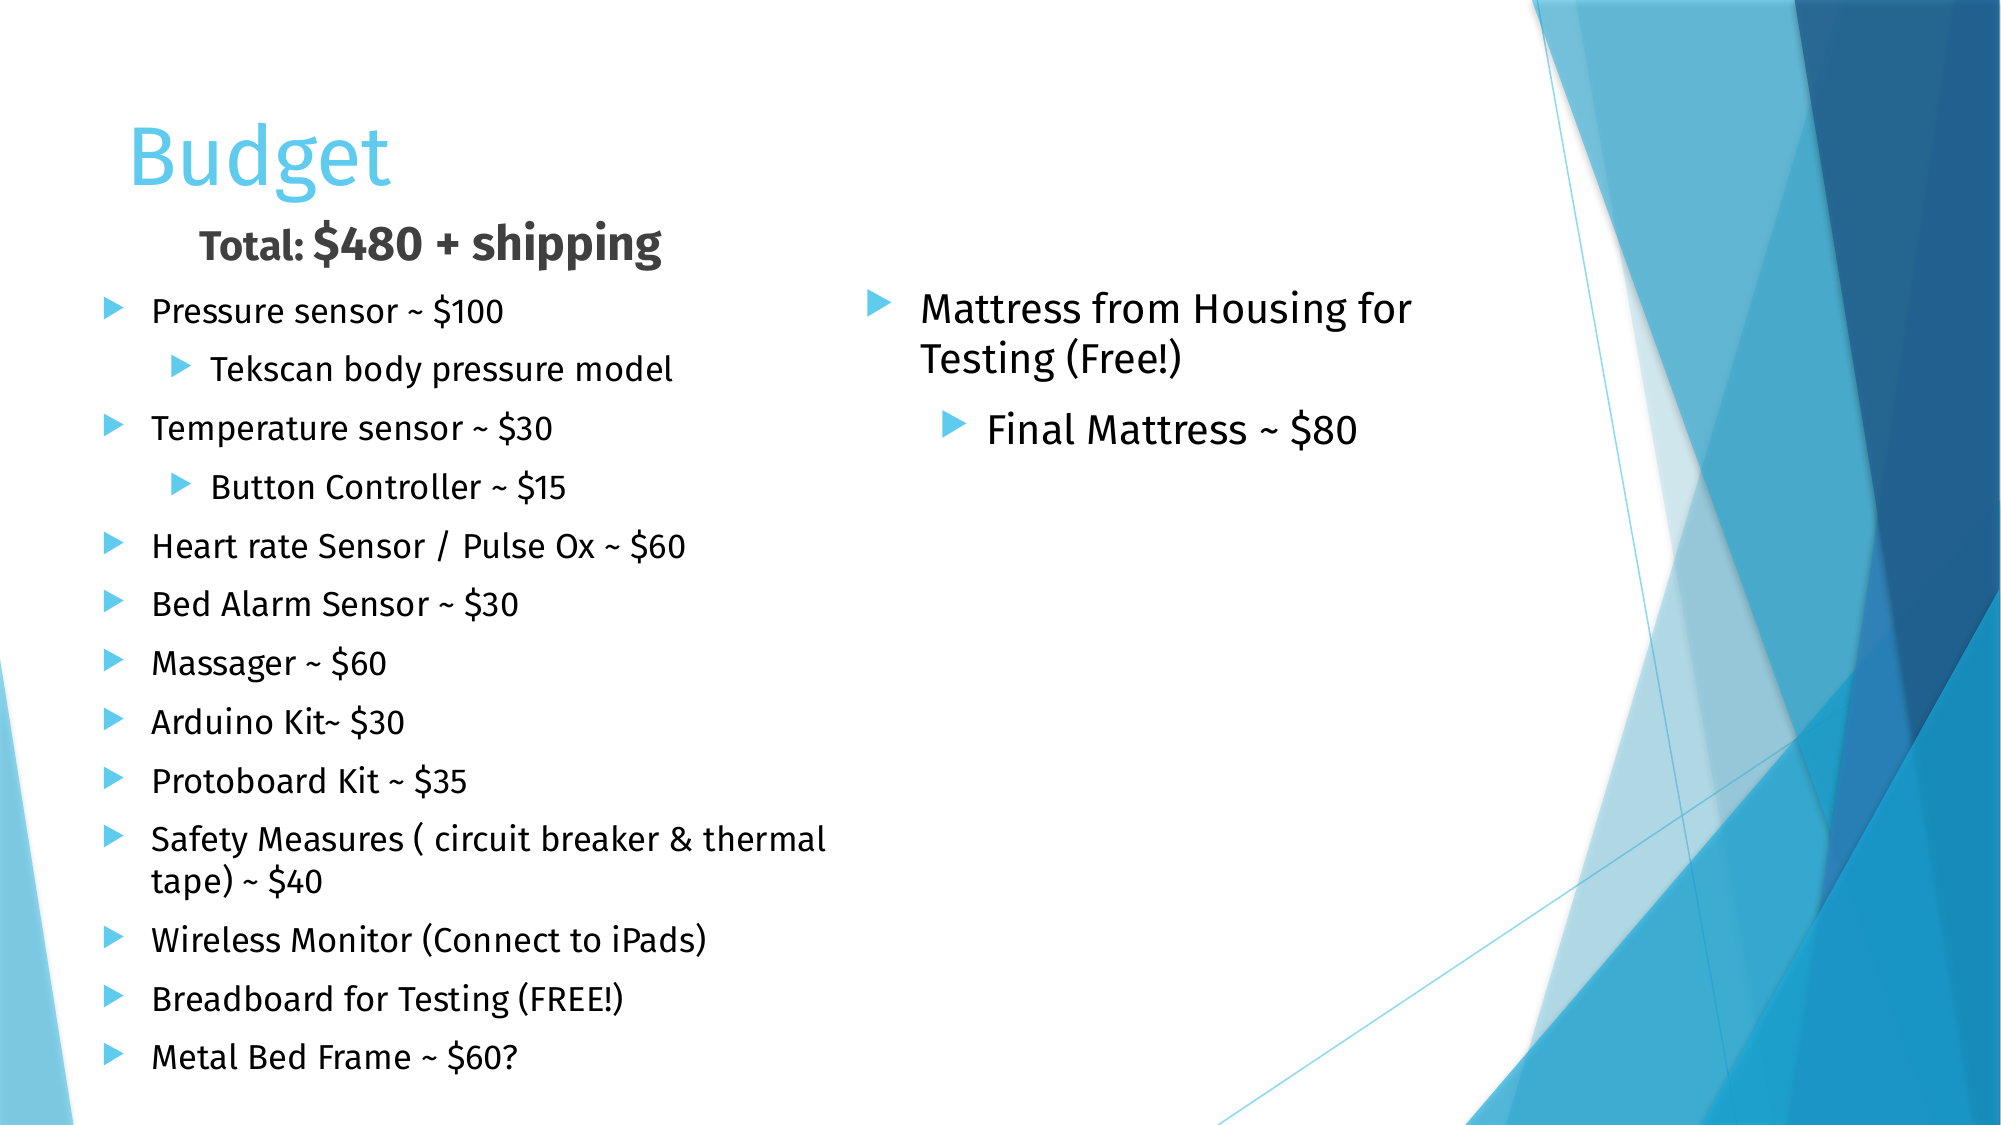

# Budget
         Total: $480 + shipping
Pressure sensor ~ $100
Tekscan body pressure model
Temperature sensor ~ $30
Button Controller ~ $15
Heart rate Sensor / Pulse Ox ~ $60
Bed Alarm Sensor ~ $30
Massager ~ $60
Arduino Kit~ $30
Protoboard Kit ~ $35
Safety Measures ( circuit breaker & thermal tape) ~ $40
Wireless Monitor (Connect to iPads)
Breadboard for Testing (FREE!)
Metal Bed Frame ~ $60?

Mattress from Housing for Testing (Free!)
Final Mattress ~ $80